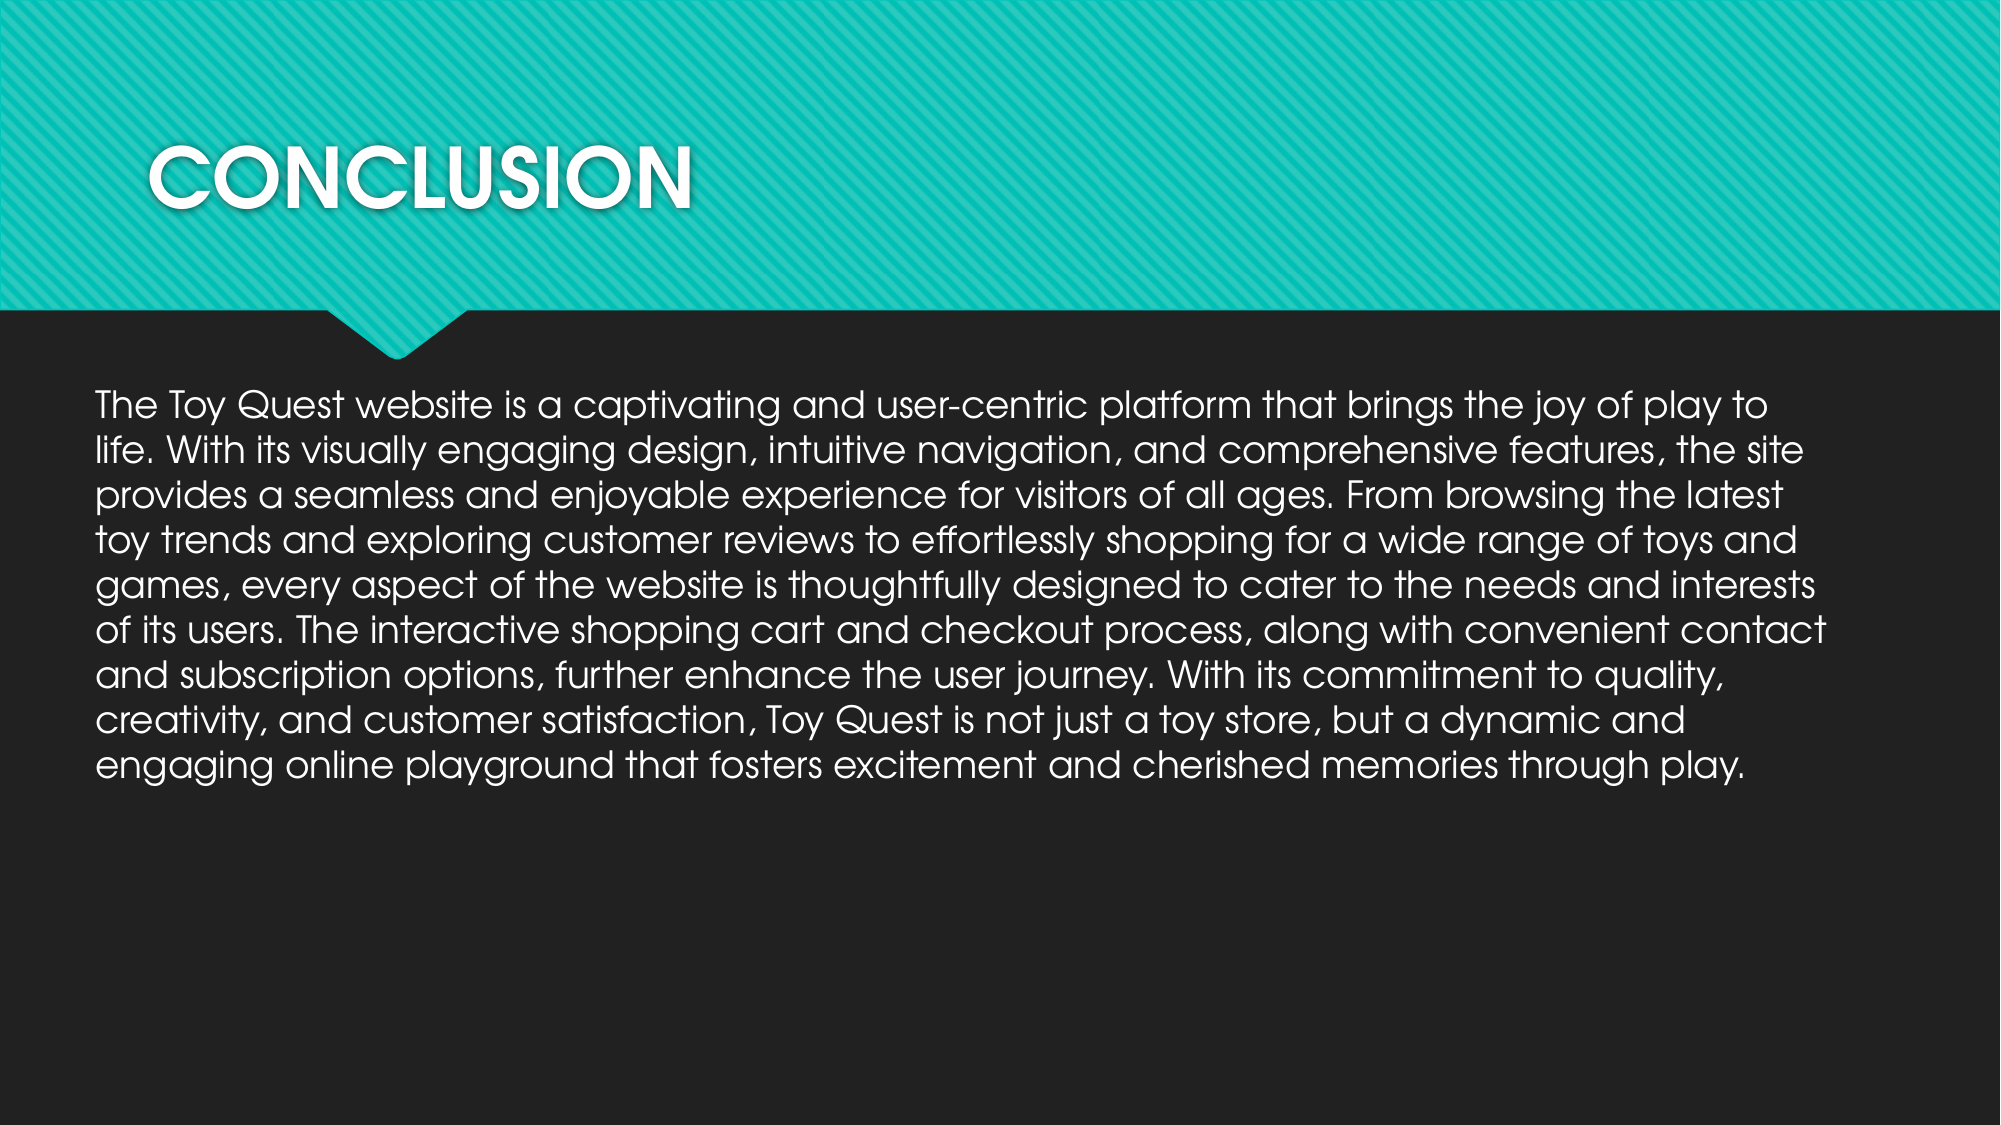

# CONCLUSION
The Toy Quest website is a captivating and user-centric platform that brings the joy of play to life. With its visually engaging design, intuitive navigation, and comprehensive features, the site provides a seamless and enjoyable experience for visitors of all ages. From browsing the latest toy trends and exploring customer reviews to effortlessly shopping for a wide range of toys and games, every aspect of the website is thoughtfully designed to cater to the needs and interests of its users. The interactive shopping cart and checkout process, along with convenient contact and subscription options, further enhance the user journey. With its commitment to quality, creativity, and customer satisfaction, Toy Quest is not just a toy store, but a dynamic and engaging online playground that fosters excitement and cherished memories through play.